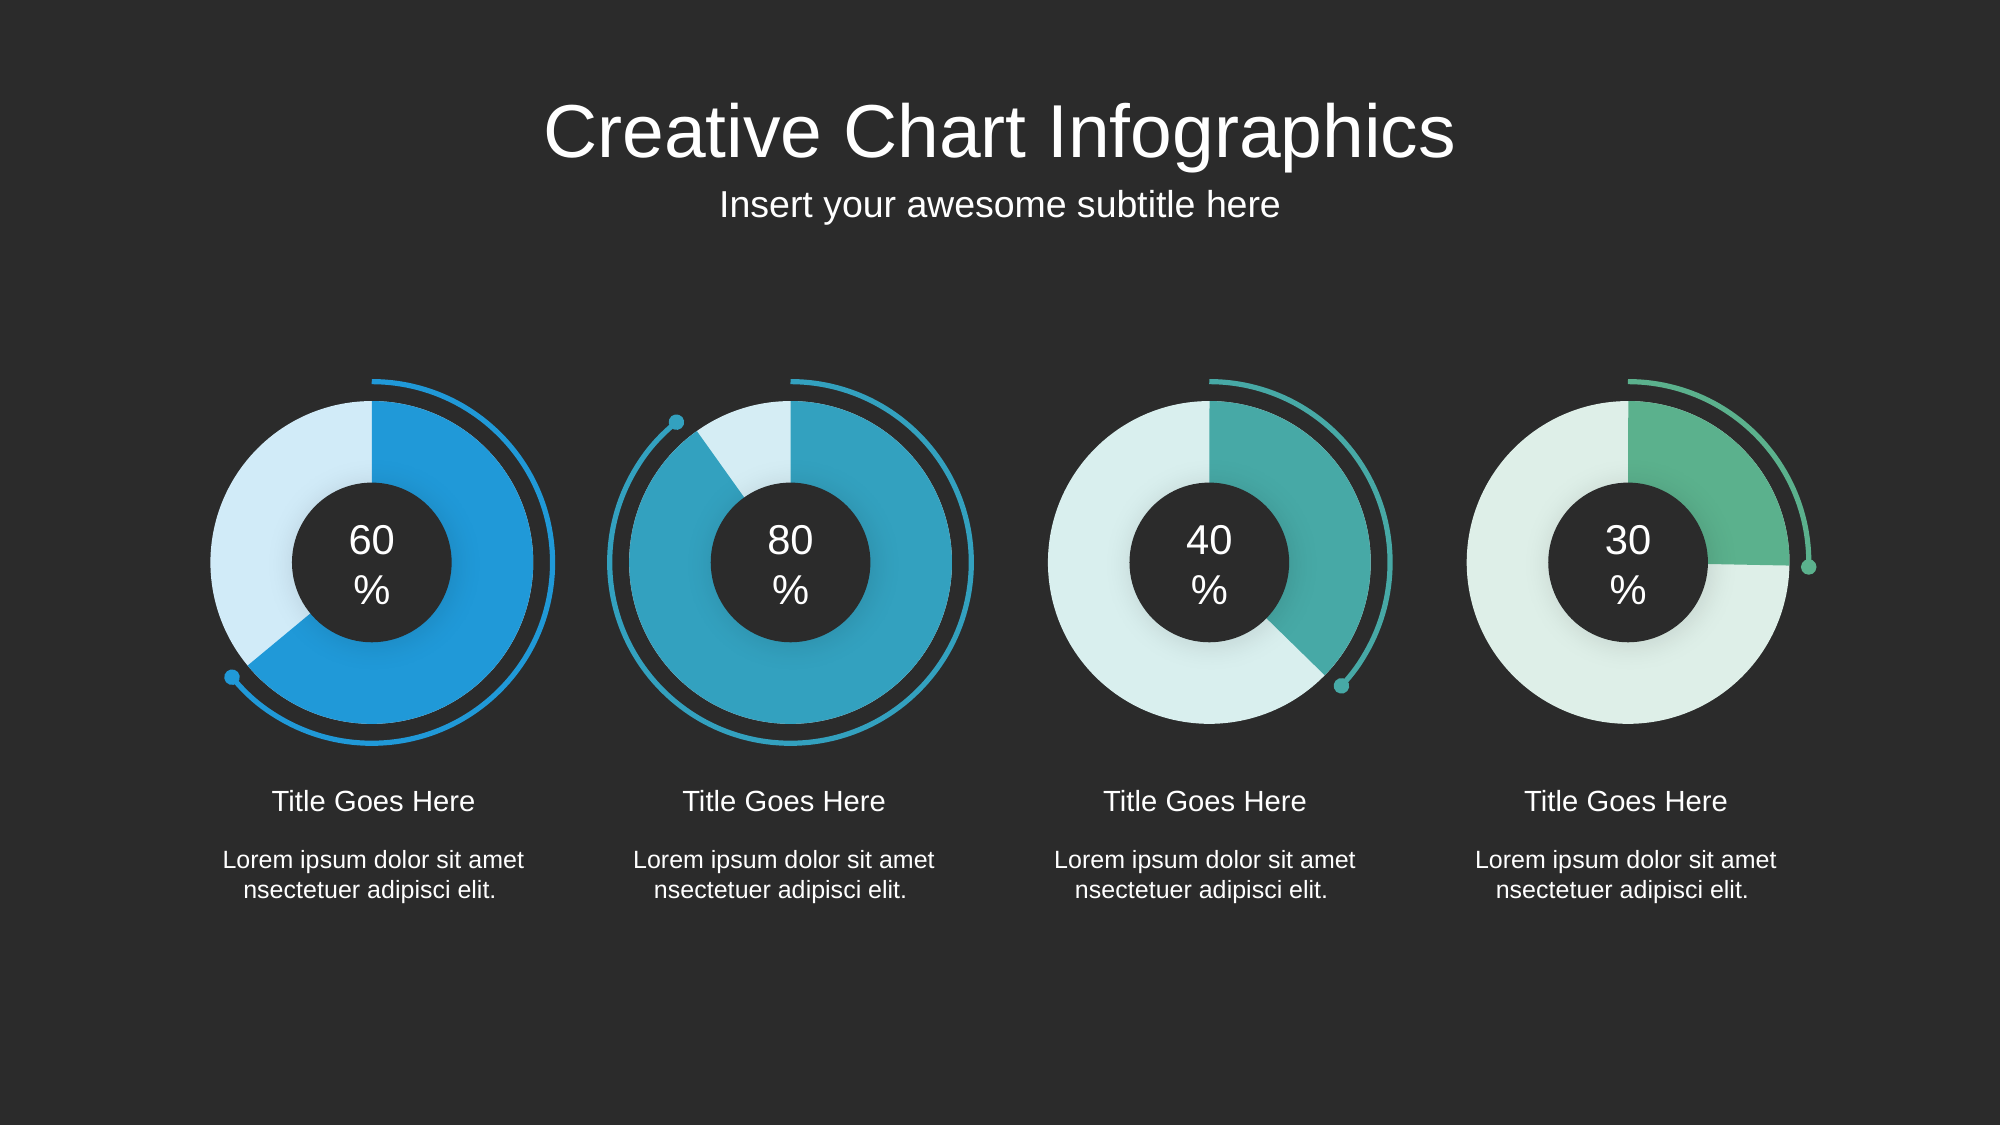

# Creative Chart Infographics
Insert your awesome subtitle here

60%
Title Goes Here
Lorem ipsum dolor sit amet nsectetuer adipisci elit.

80%
Title Goes Here
Lorem ipsum dolor sit amet nsectetuer adipisci elit.

40%
Title Goes Here
Lorem ipsum dolor sit amet nsectetuer adipisci elit.

30%
Title Goes Here
Lorem ipsum dolor sit amet nsectetuer adipisci elit.